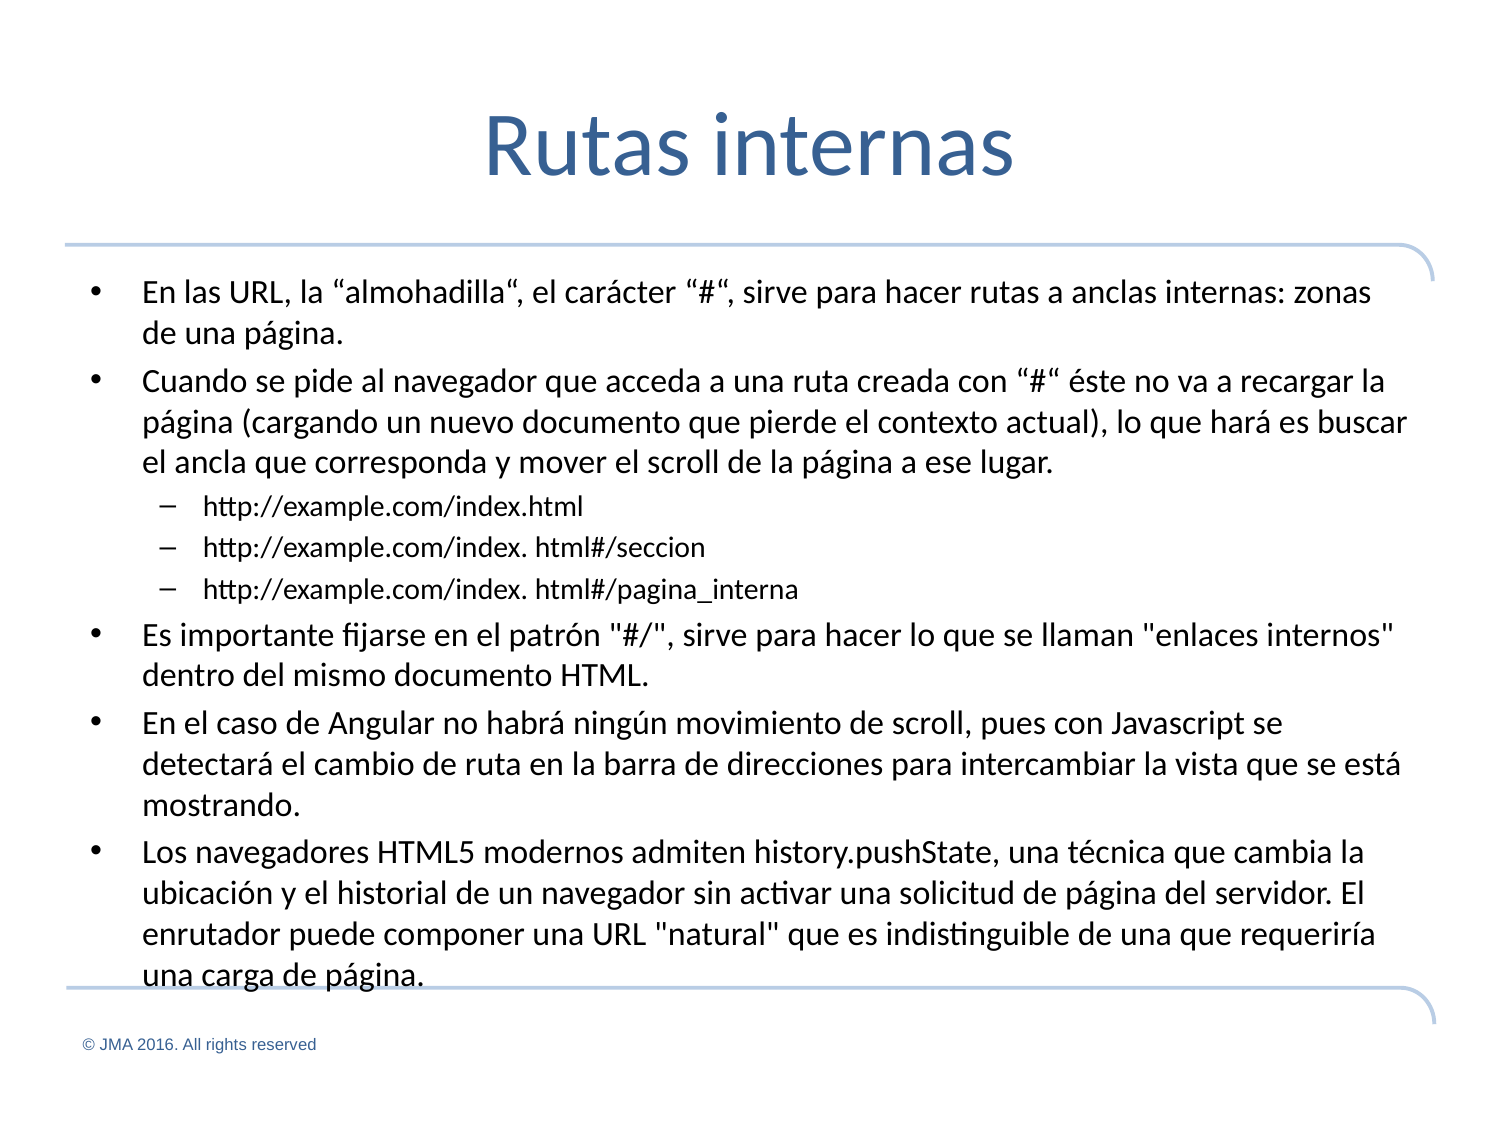

# Rutas internas
En las URL, la “almohadilla“, el carácter “#“, sirve para hacer rutas a anclas internas: zonas de una página.
Cuando se pide al navegador que acceda a una ruta creada con “#“ éste no va a recargar la página (cargando un nuevo documento que pierde el contexto actual), lo que hará es buscar el ancla que corresponda y mover el scroll de la página a ese lugar.
http://example.com/index.html
http://example.com/index. html#/seccion
http://example.com/index. html#/pagina_interna
Es importante fijarse en el patrón "#/", sirve para hacer lo que se llaman "enlaces internos" dentro del mismo documento HTML.
En el caso de Angular no habrá ningún movimiento de scroll, pues con Javascript se detectará el cambio de ruta en la barra de direcciones para intercambiar la vista que se está mostrando.
Los navegadores HTML5 modernos admiten history.pushState, una técnica que cambia la ubicación y el historial de un navegador sin activar una solicitud de página del servidor. El enrutador puede componer una URL "natural" que es indistinguible de una que requeriría una carga de página.